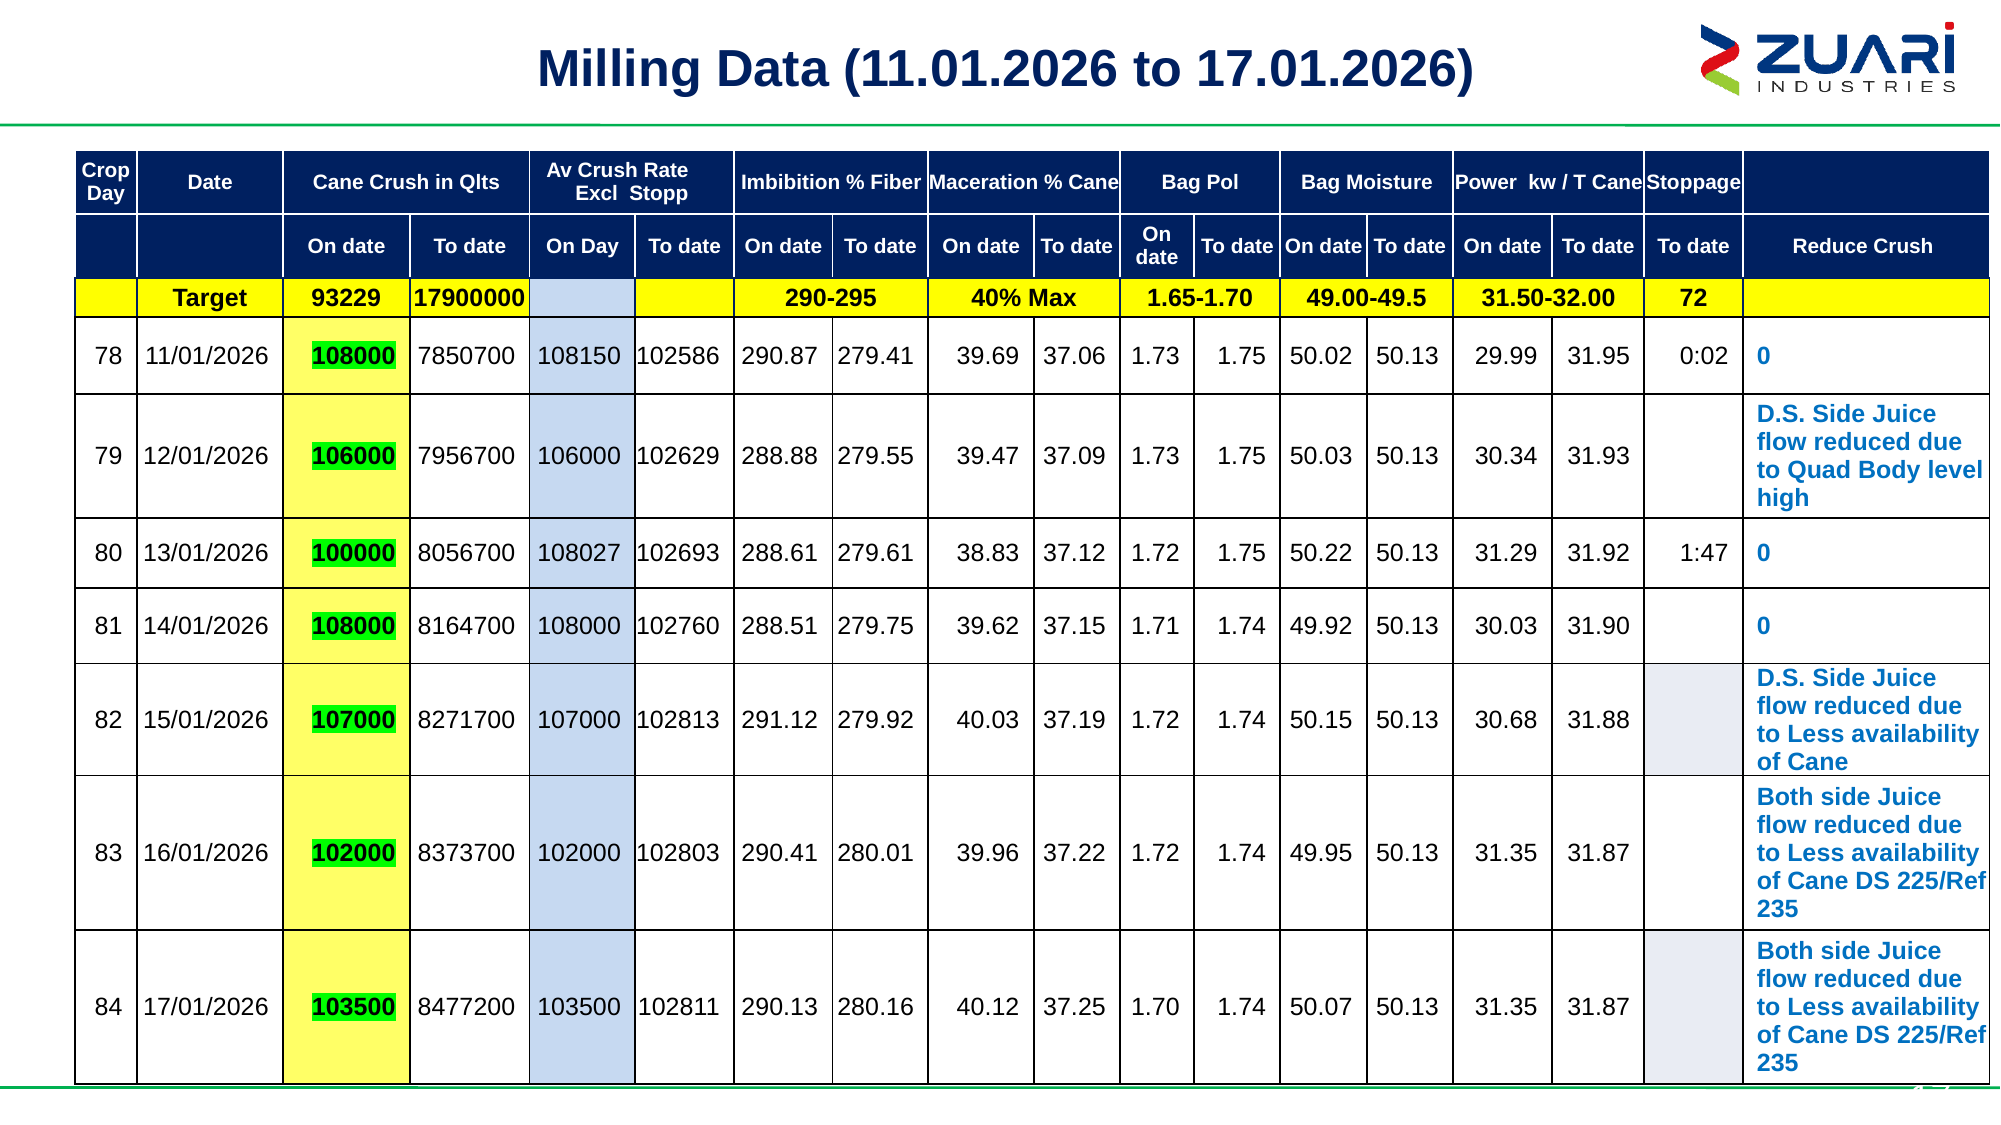

Milling Data (11.01.2026 to 17.01.2026)
| Crop Day | Date | Cane Crush in Qlts |  | Av Crush Rate Excl Stopp |  | Imbibition % Fiber |  | Maceration % Cane |  | Bag Pol |  | Bag Moisture |  | Power kw / T Cane |  | Stoppage |  |
| --- | --- | --- | --- | --- | --- | --- | --- | --- | --- | --- | --- | --- | --- | --- | --- | --- | --- |
|  |  | On date | To date | On Day | To date | On date | To date | On date | To date | On date | To date | On date | To date | On date | To date | To date | Reduce Crush |
|  | Target | 93229 | 17900000 |  |  | 290-295 |  | 40% Max |  | 1.65-1.70 |  | 49.00-49.5 |  | 31.50-32.00 |  | 72 |  |
| 78 | 11/01/2026 | 108000 | 7850700 | 108150 | 102586 | 290.87 | 279.41 | 39.69 | 37.06 | 1.73 | 1.75 | 50.02 | 50.13 | 29.99 | 31.95 | 0:02 | 0 |
| 79 | 12/01/2026 | 106000 | 7956700 | 106000 | 102629 | 288.88 | 279.55 | 39.47 | 37.09 | 1.73 | 1.75 | 50.03 | 50.13 | 30.34 | 31.93 |  | D.S. Side Juice flow reduced due to Quad Body level high |
| 80 | 13/01/2026 | 100000 | 8056700 | 108027 | 102693 | 288.61 | 279.61 | 38.83 | 37.12 | 1.72 | 1.75 | 50.22 | 50.13 | 31.29 | 31.92 | 1:47 | 0 |
| 81 | 14/01/2026 | 108000 | 8164700 | 108000 | 102760 | 288.51 | 279.75 | 39.62 | 37.15 | 1.71 | 1.74 | 49.92 | 50.13 | 30.03 | 31.90 |  | 0 |
| 82 | 15/01/2026 | 107000 | 8271700 | 107000 | 102813 | 291.12 | 279.92 | 40.03 | 37.19 | 1.72 | 1.74 | 50.15 | 50.13 | 30.68 | 31.88 |  | D.S. Side Juice flow reduced due to Less availability of Cane |
| 83 | 16/01/2026 | 102000 | 8373700 | 102000 | 102803 | 290.41 | 280.01 | 39.96 | 37.22 | 1.72 | 1.74 | 49.95 | 50.13 | 31.35 | 31.87 |  | Both side Juice flow reduced due to Less availability of Cane DS 225/Ref 235 |
| 84 | 17/01/2026 | 103500 | 8477200 | 103500 | 102811 | 290.13 | 280.16 | 40.12 | 37.25 | 1.70 | 1.74 | 50.07 | 50.13 | 31.35 | 31.87 |  | Both side Juice flow reduced due to Less availability of Cane DS 225/Ref 235 |
17